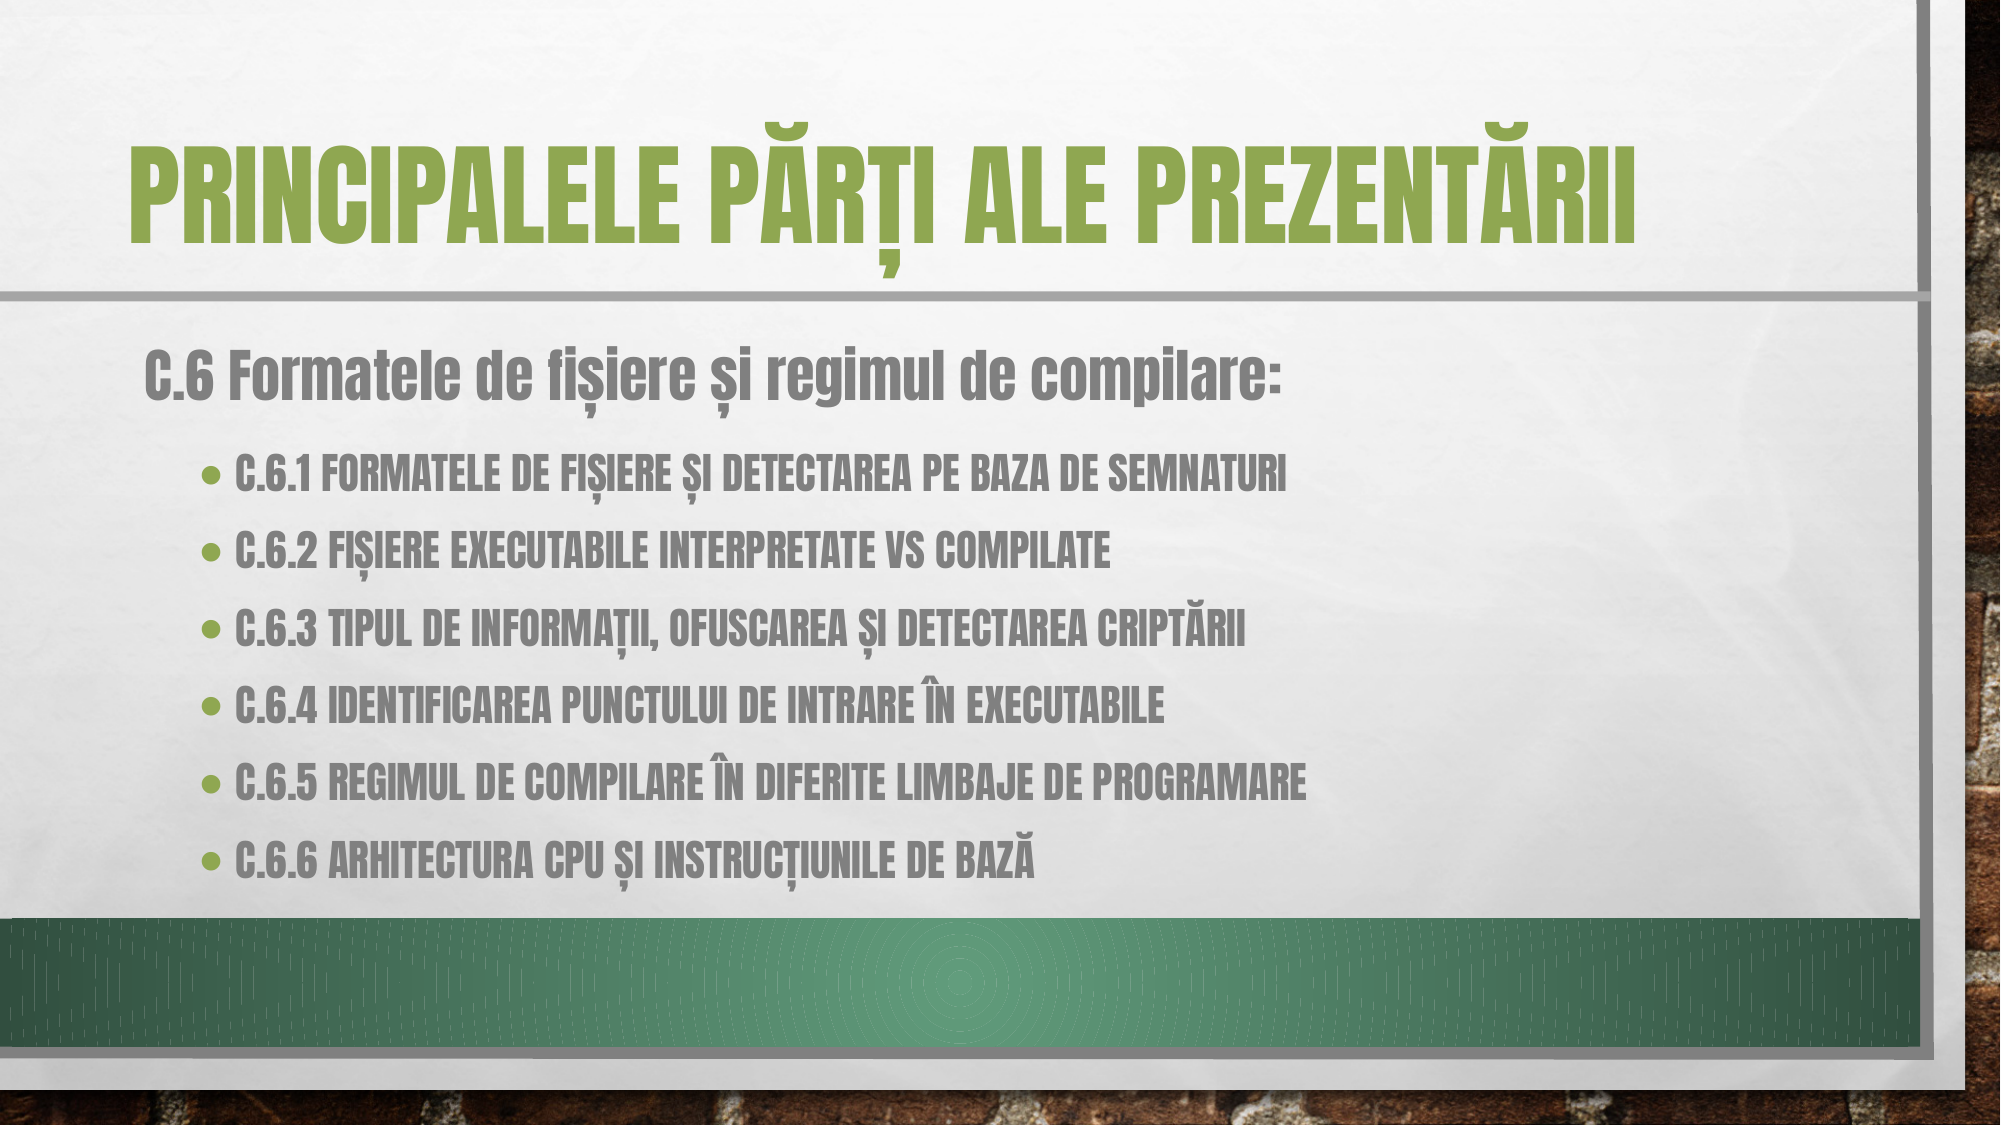

# Principalele părți ale prezentării

C.6 Formatele de fișiere și regimul de compilare:
C.6.1 formatele de fișiere și detectarea pe baza de semnaturi
C.6.2 Fișiere executabile interpretate vs compilate
C.6.3 Tipul de informații, ofuscarea și detectarea criptării
C.6.4 identificarea punctului de intrare în executabile
C.6.5 regimUl de compilare în diferite limbaje de programare
C.6.6 Arhitectura CPU și instrucțiunile de bază